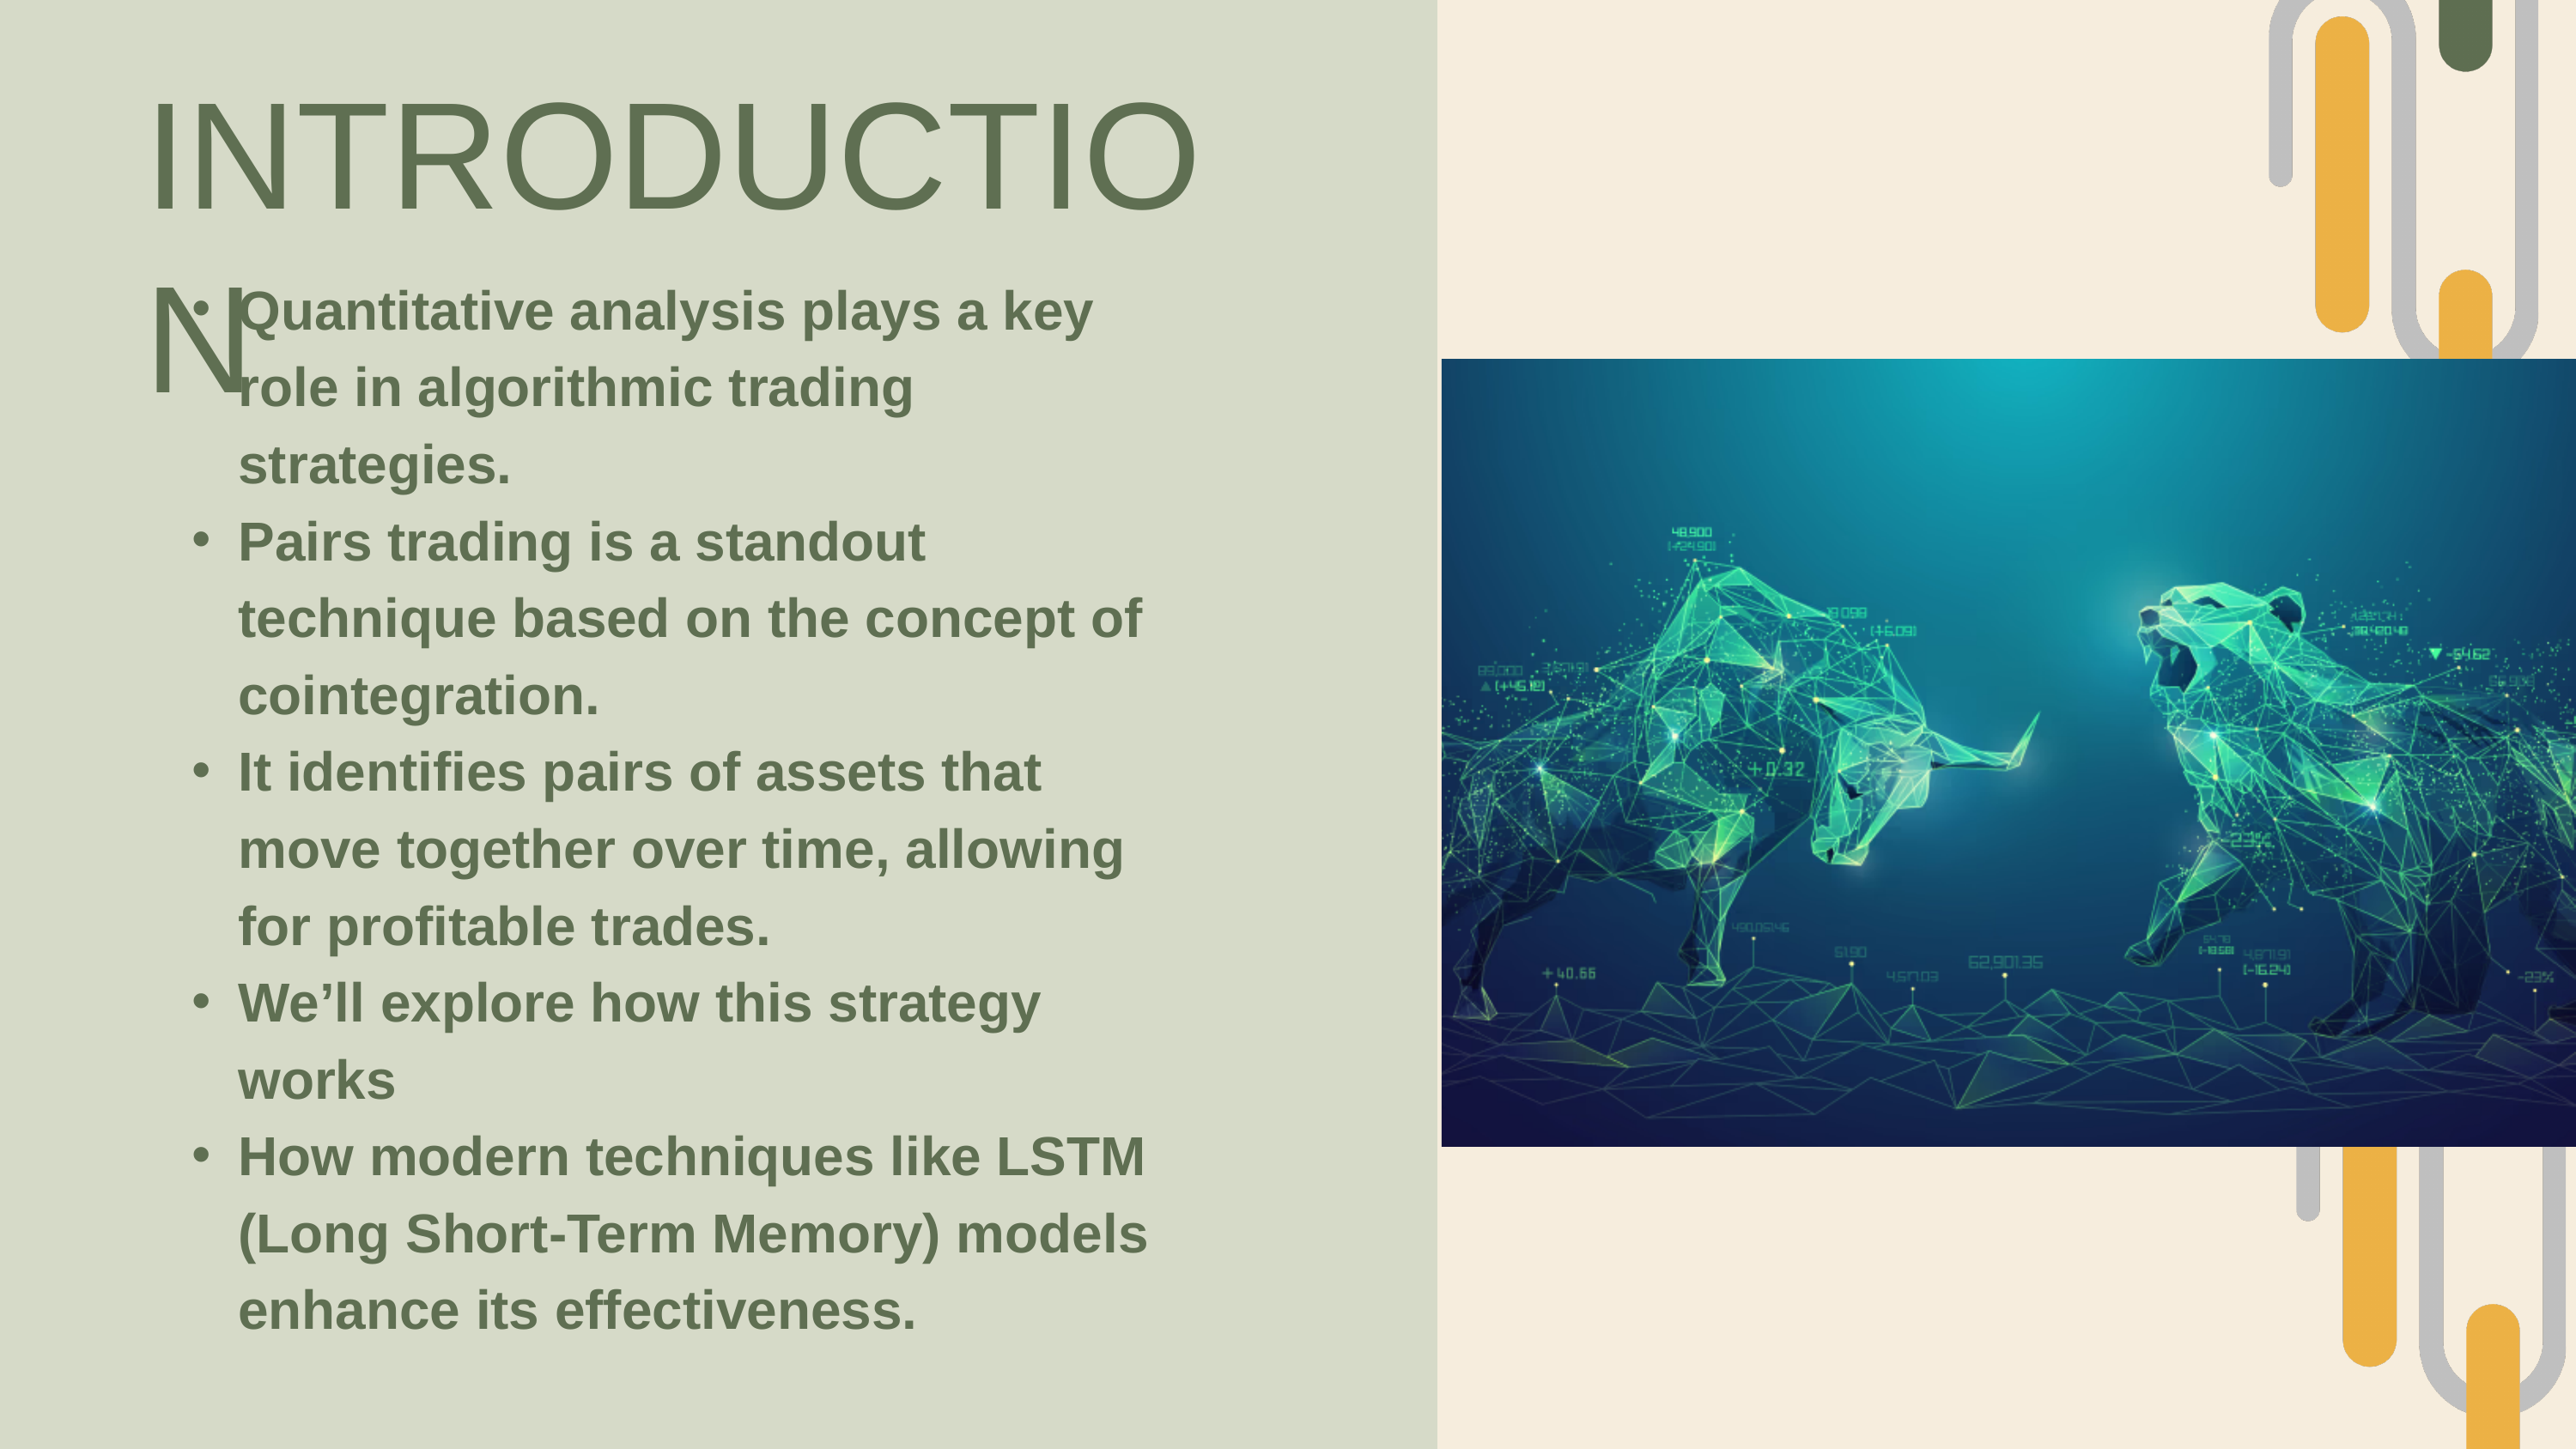

INTRODUCTION
Quantitative analysis plays a key role in algorithmic trading strategies.
Pairs trading is a standout technique based on the concept of cointegration.
It identifies pairs of assets that move together over time, allowing for profitable trades.
We’ll explore how this strategy works
How modern techniques like LSTM (Long Short-Term Memory) models enhance its effectiveness.